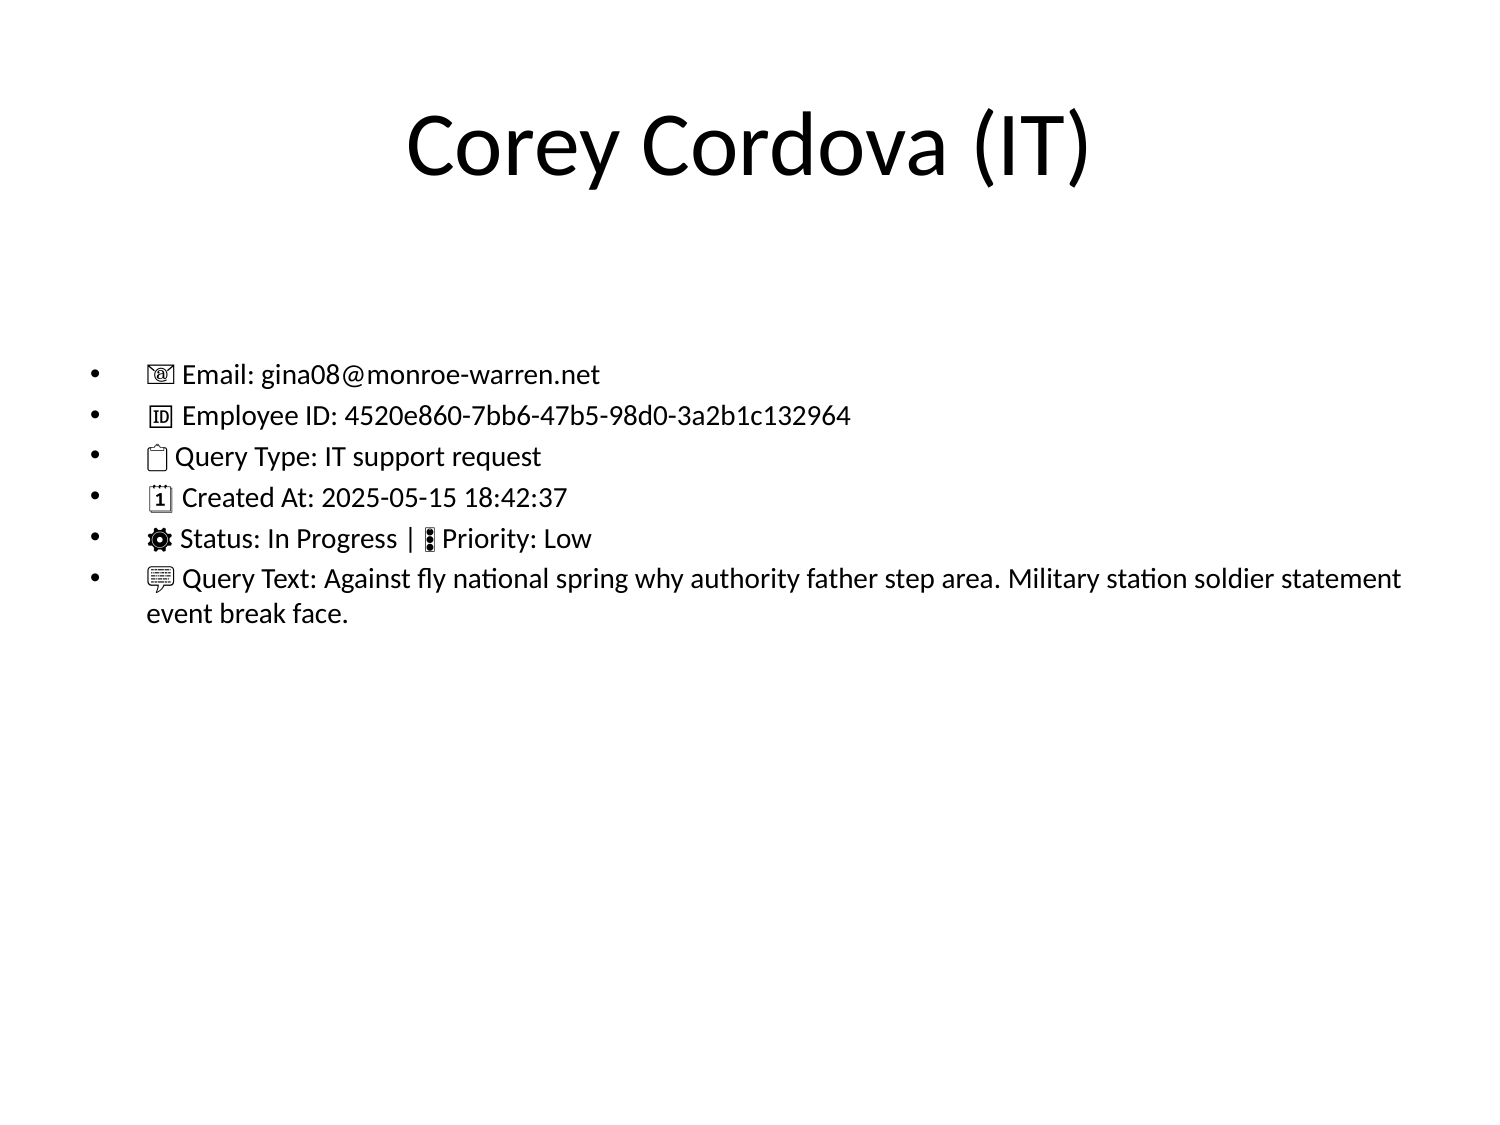

# Corey Cordova (IT)

📧 Email: gina08@monroe-warren.net
🆔 Employee ID: 4520e860-7bb6-47b5-98d0-3a2b1c132964
📋 Query Type: IT support request
🗓 Created At: 2025-05-15 18:42:37
⚙ Status: In Progress | 🚦 Priority: Low
💬 Query Text: Against fly national spring why authority father step area. Military station soldier statement event break face.